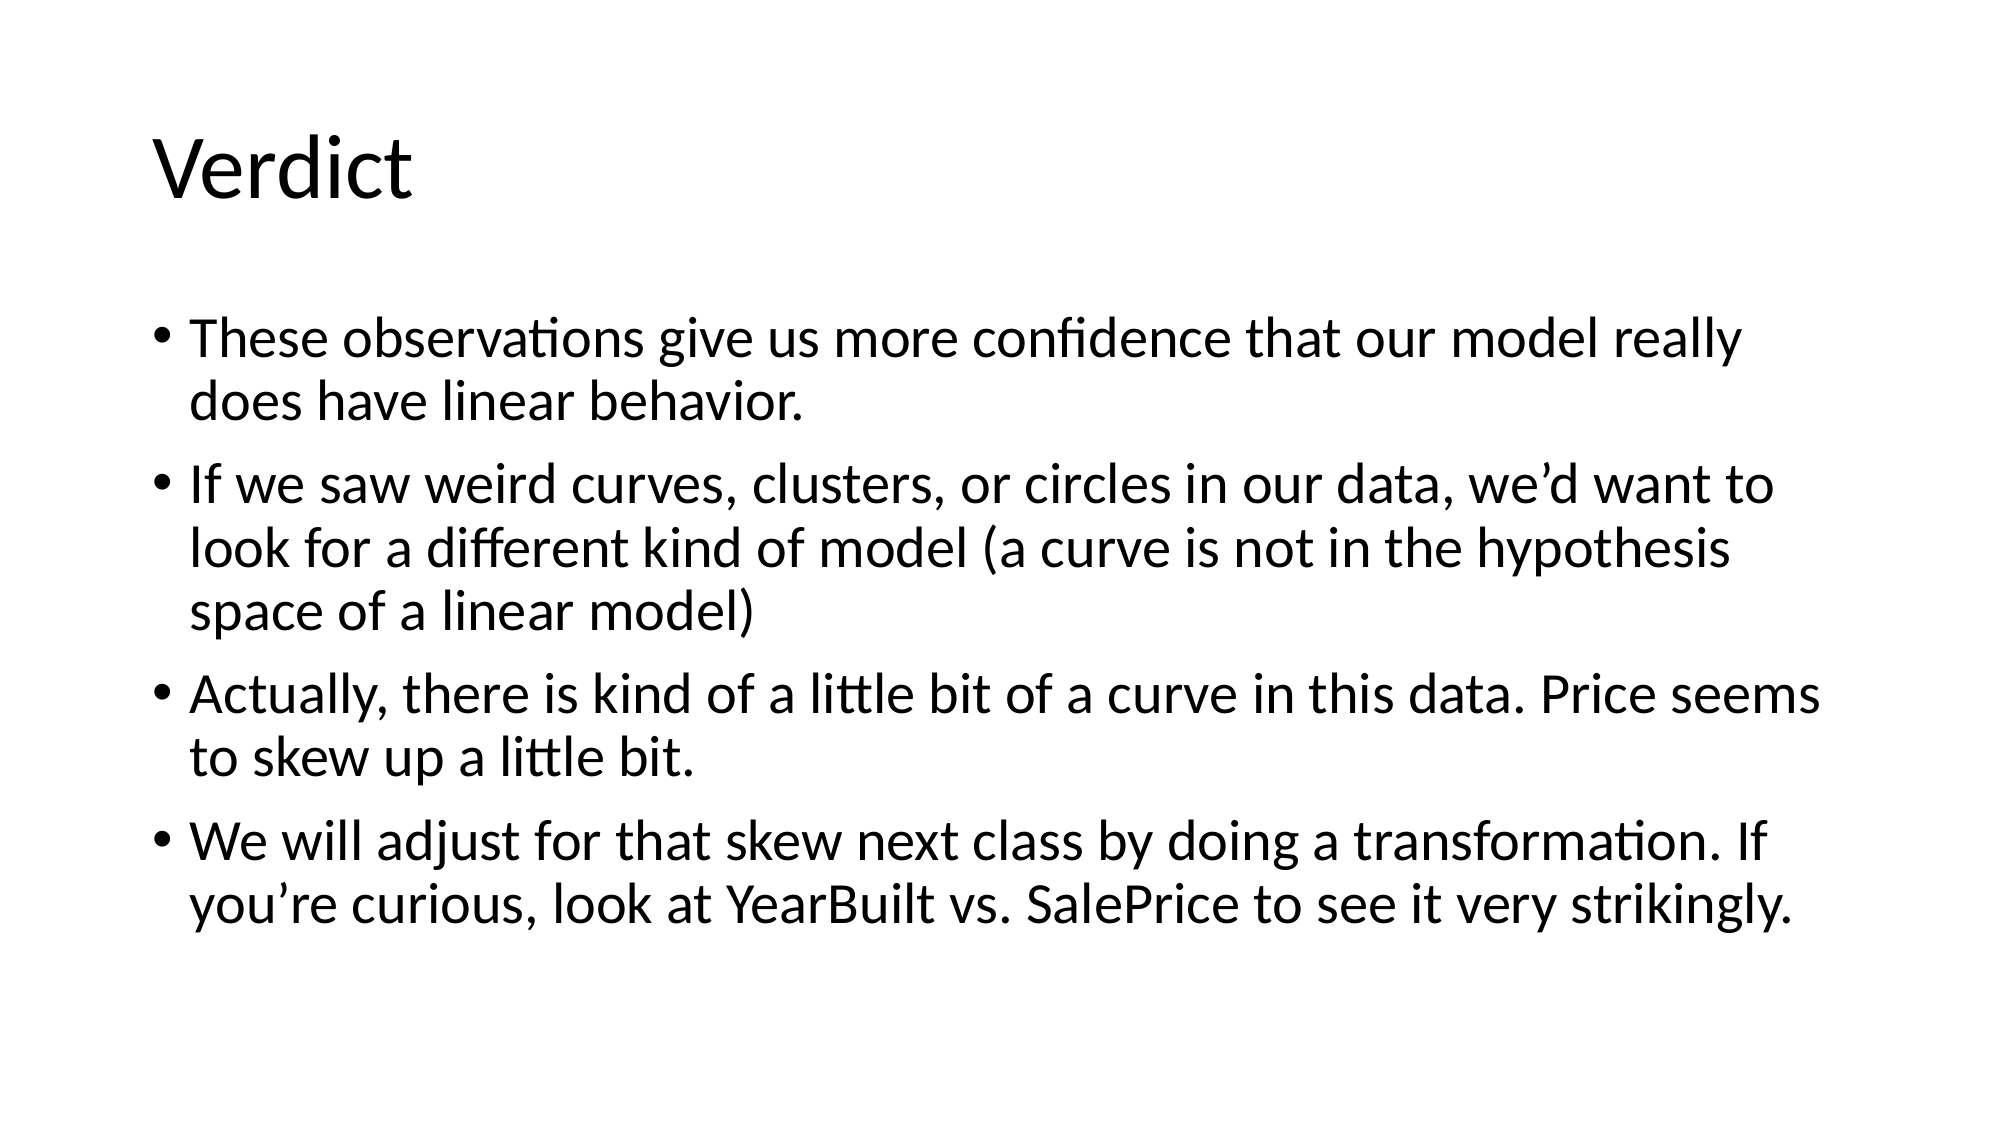

# Verdict
These observations give us more confidence that our model really does have linear behavior.
If we saw weird curves, clusters, or circles in our data, we’d want to look for a different kind of model (a curve is not in the hypothesis space of a linear model)
Actually, there is kind of a little bit of a curve in this data. Price seems to skew up a little bit.
We will adjust for that skew next class by doing a transformation. If you’re curious, look at YearBuilt vs. SalePrice to see it very strikingly.